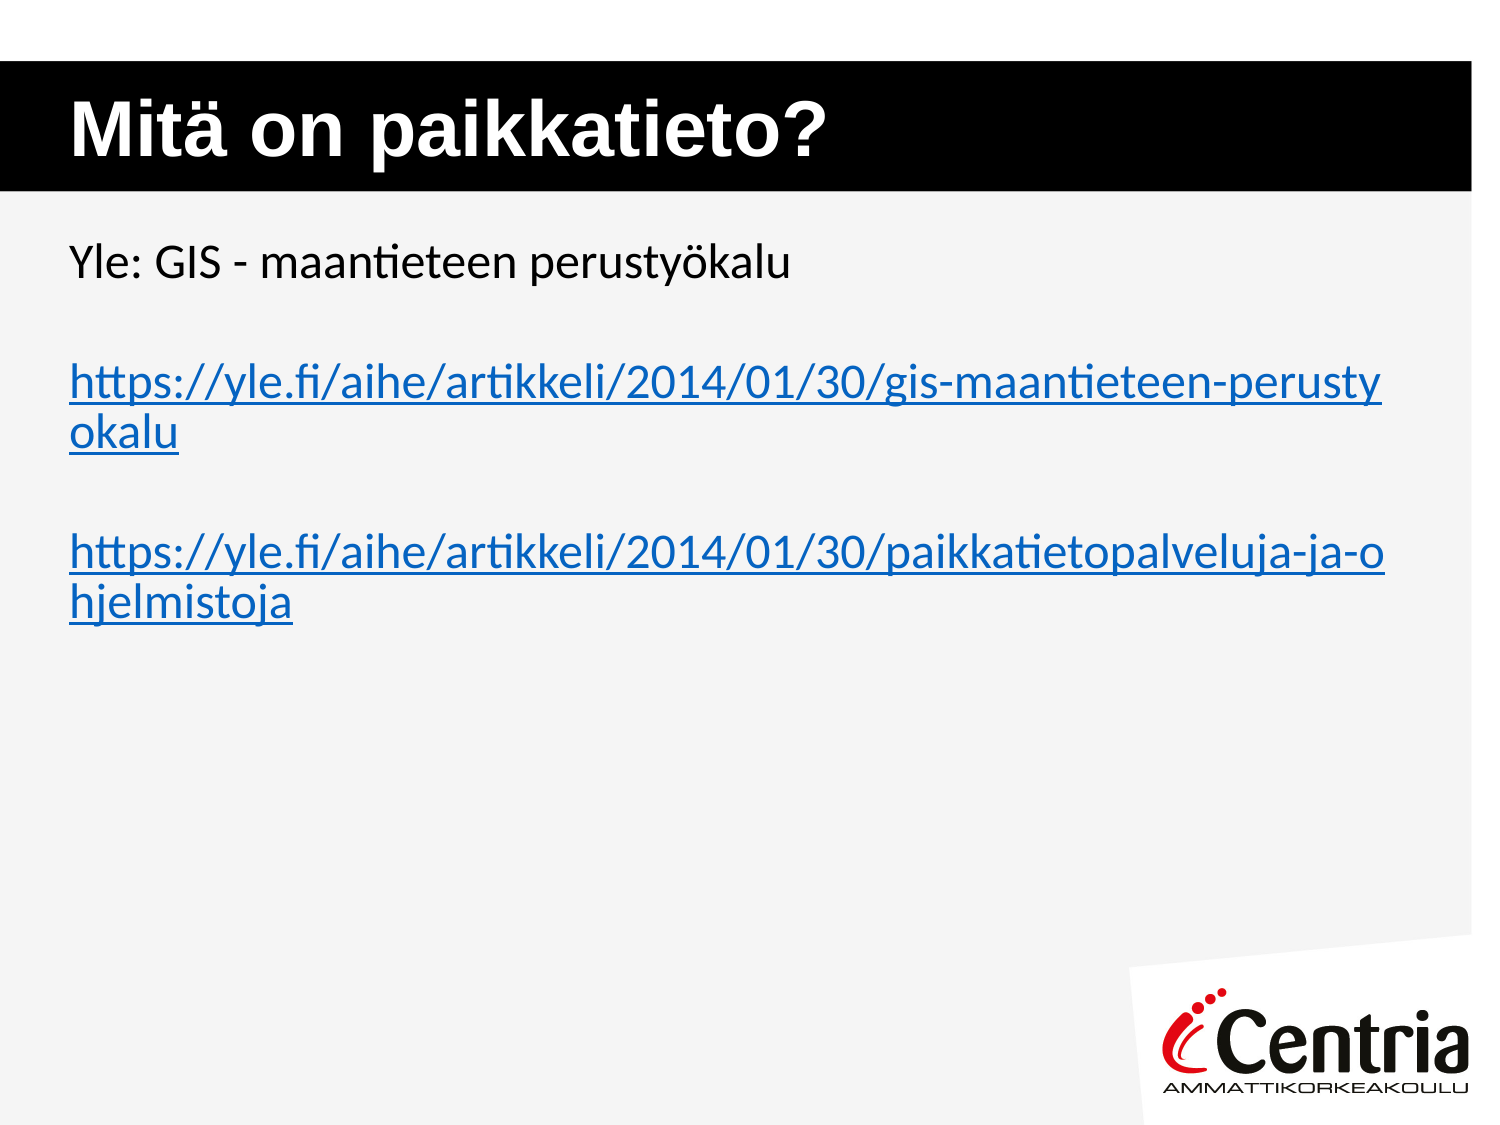

# Mitä on paikkatieto?
Yle: GIS - maantieteen perustyökalu

https://yle.fi/aihe/artikkeli/2014/01/30/gis-maantieteen-perustyokalu

https://yle.fi/aihe/artikkeli/2014/01/30/paikkatietopalveluja-ja-ohjelmistoja